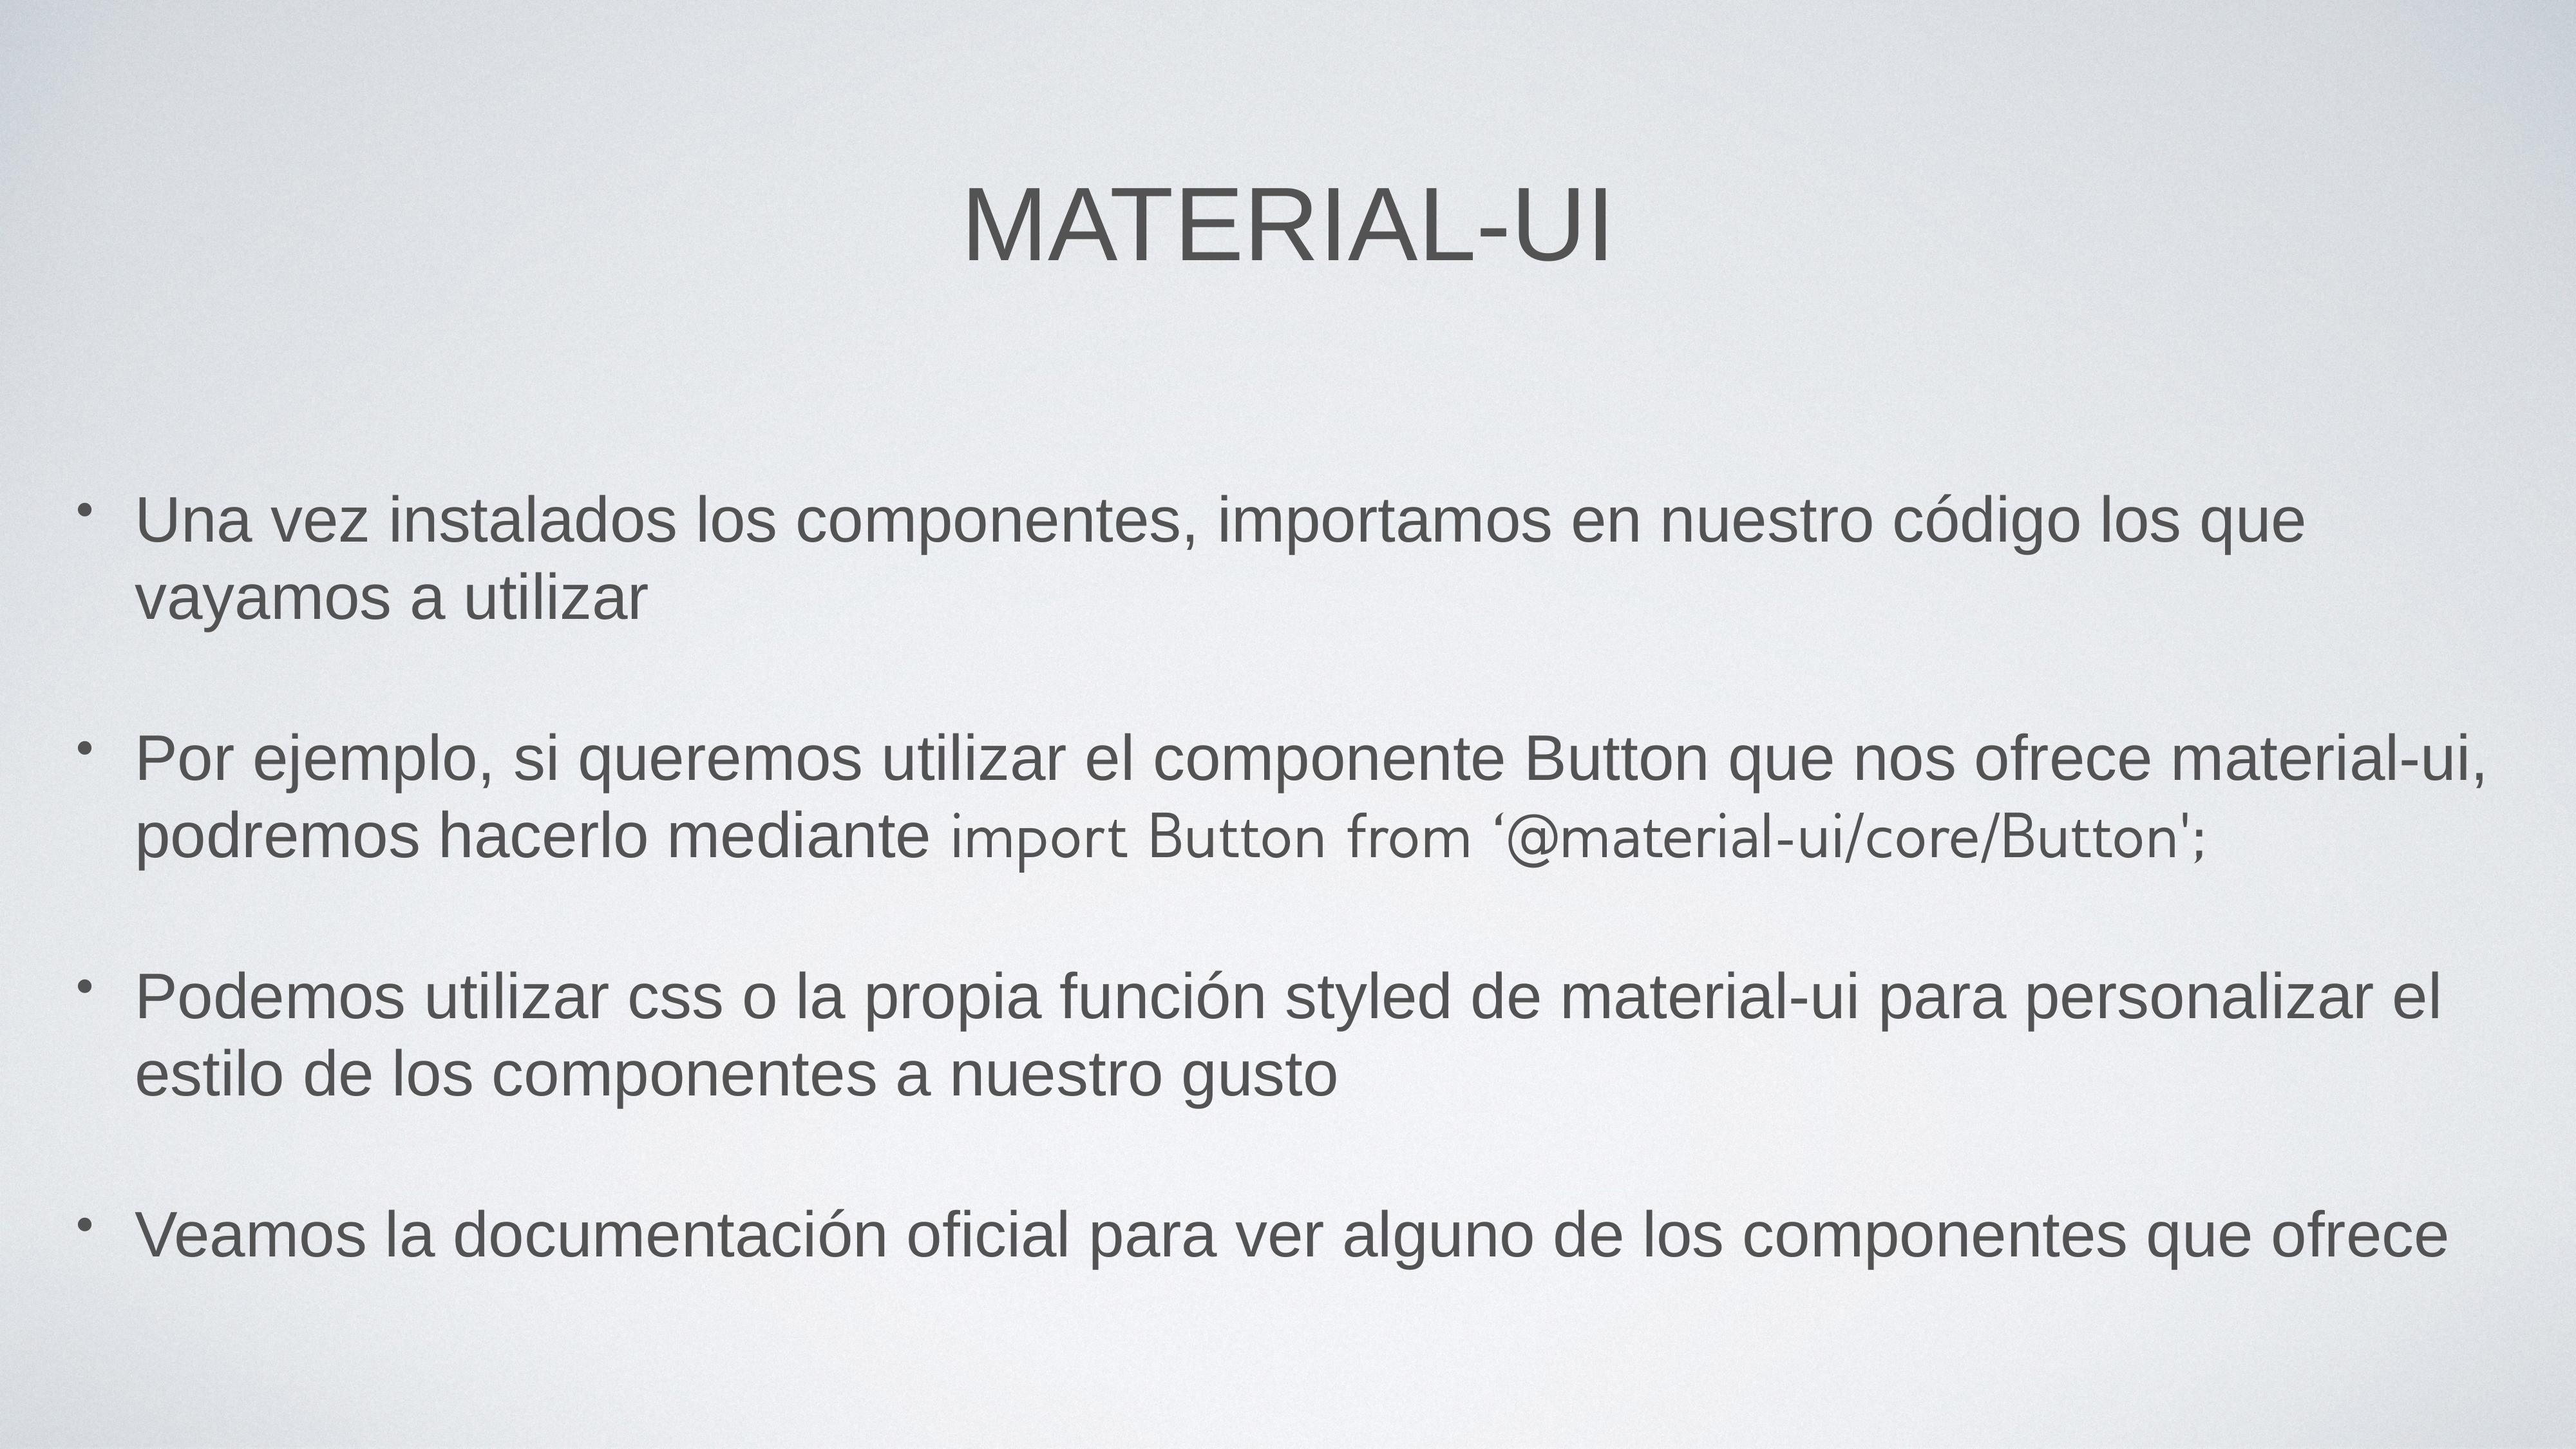

# Material-ui
Una vez instalados los componentes, importamos en nuestro código los que vayamos a utilizar
Por ejemplo, si queremos utilizar el componente Button que nos ofrece material-ui, podremos hacerlo mediante import Button from ‘@material-ui/core/Button';
Podemos utilizar css o la propia función styled de material-ui para personalizar el estilo de los componentes a nuestro gusto
Veamos la documentación oficial para ver alguno de los componentes que ofrece